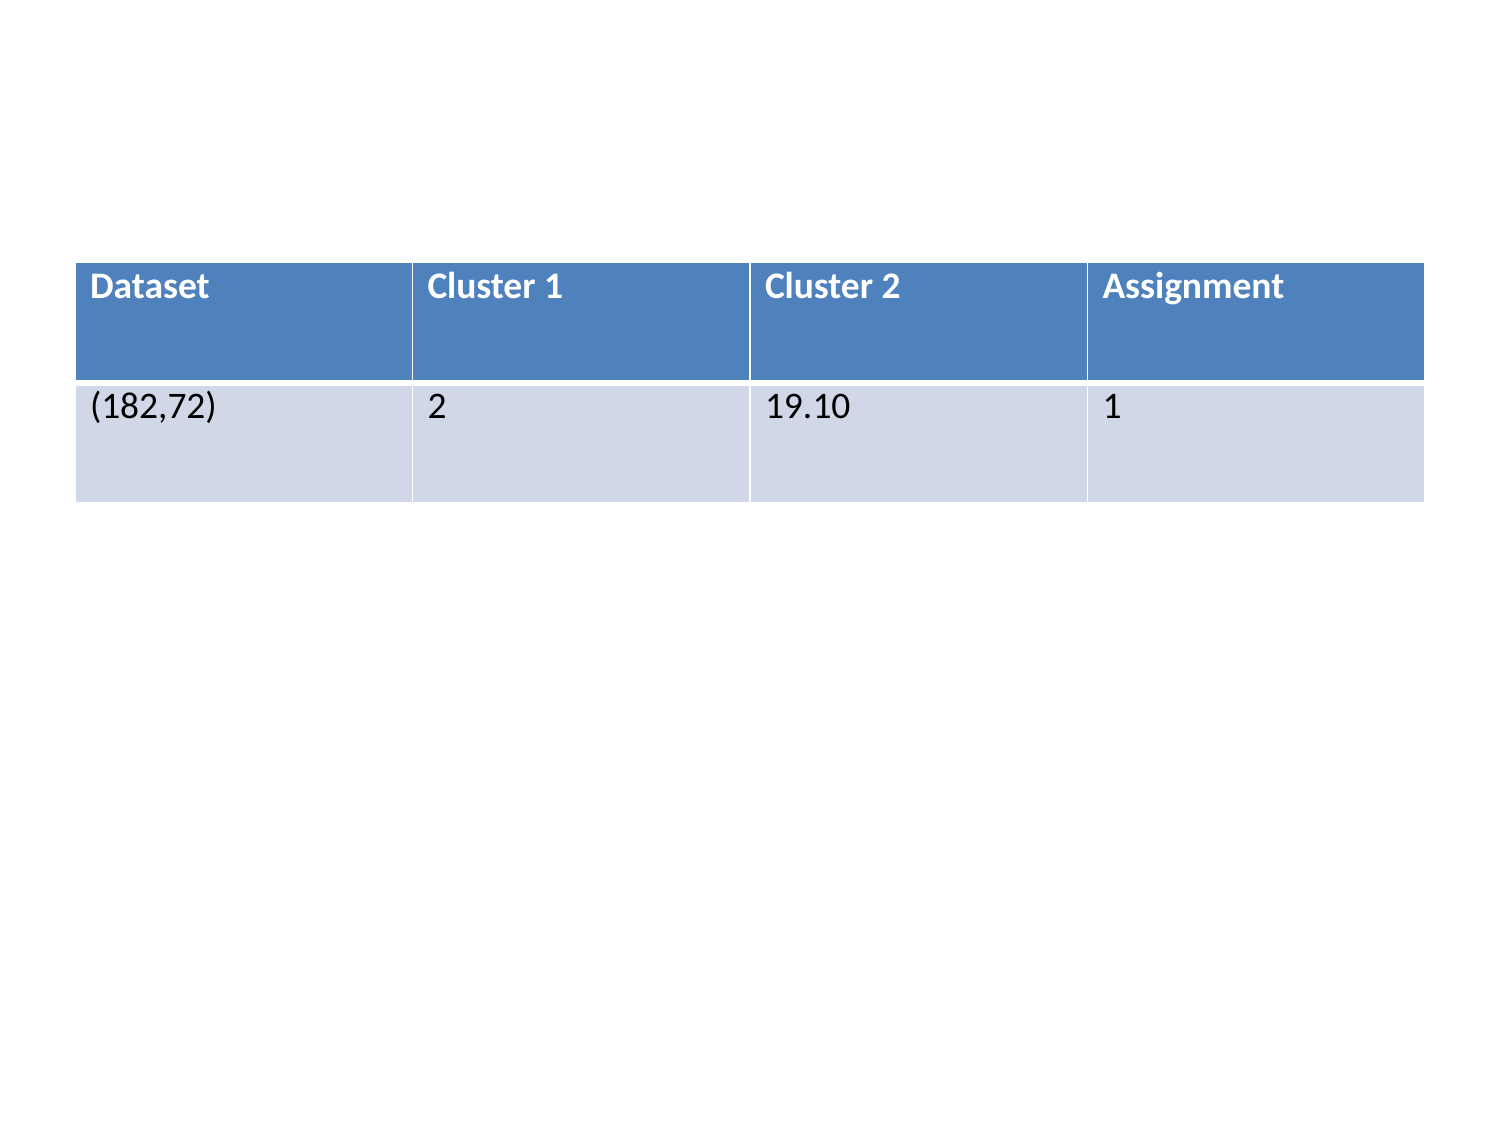

| Dataset | Cluster 1 | Cluster 2 | Assignment |
| --- | --- | --- | --- |
| (182,72) | 2 | 19.10 | 1 |